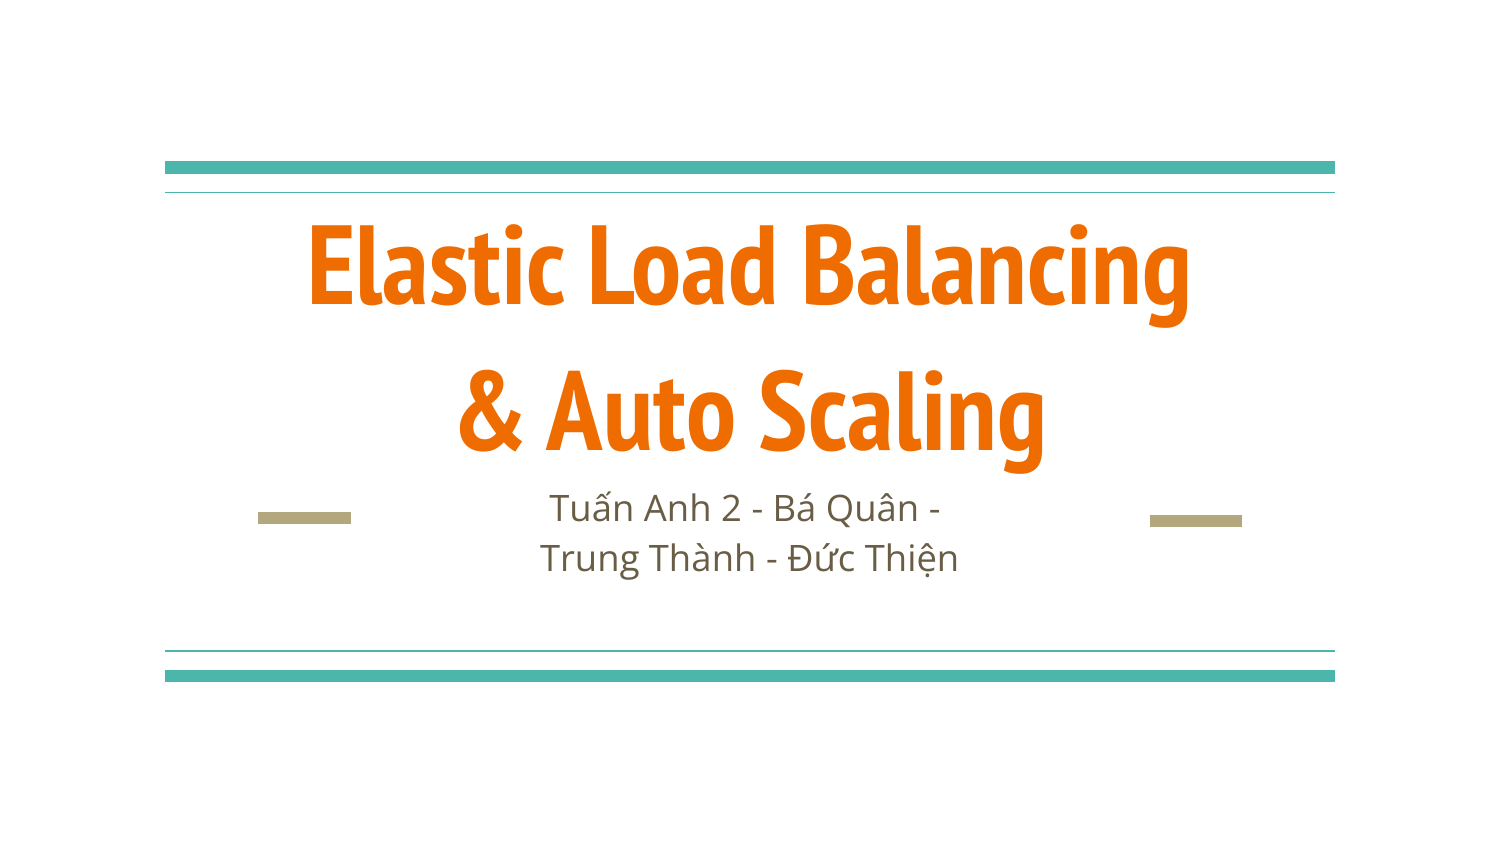

# Elastic Load Balancing
& Auto Scaling
Tuấn Anh 2 - Bá Quân -
Trung Thành - Đức Thiện